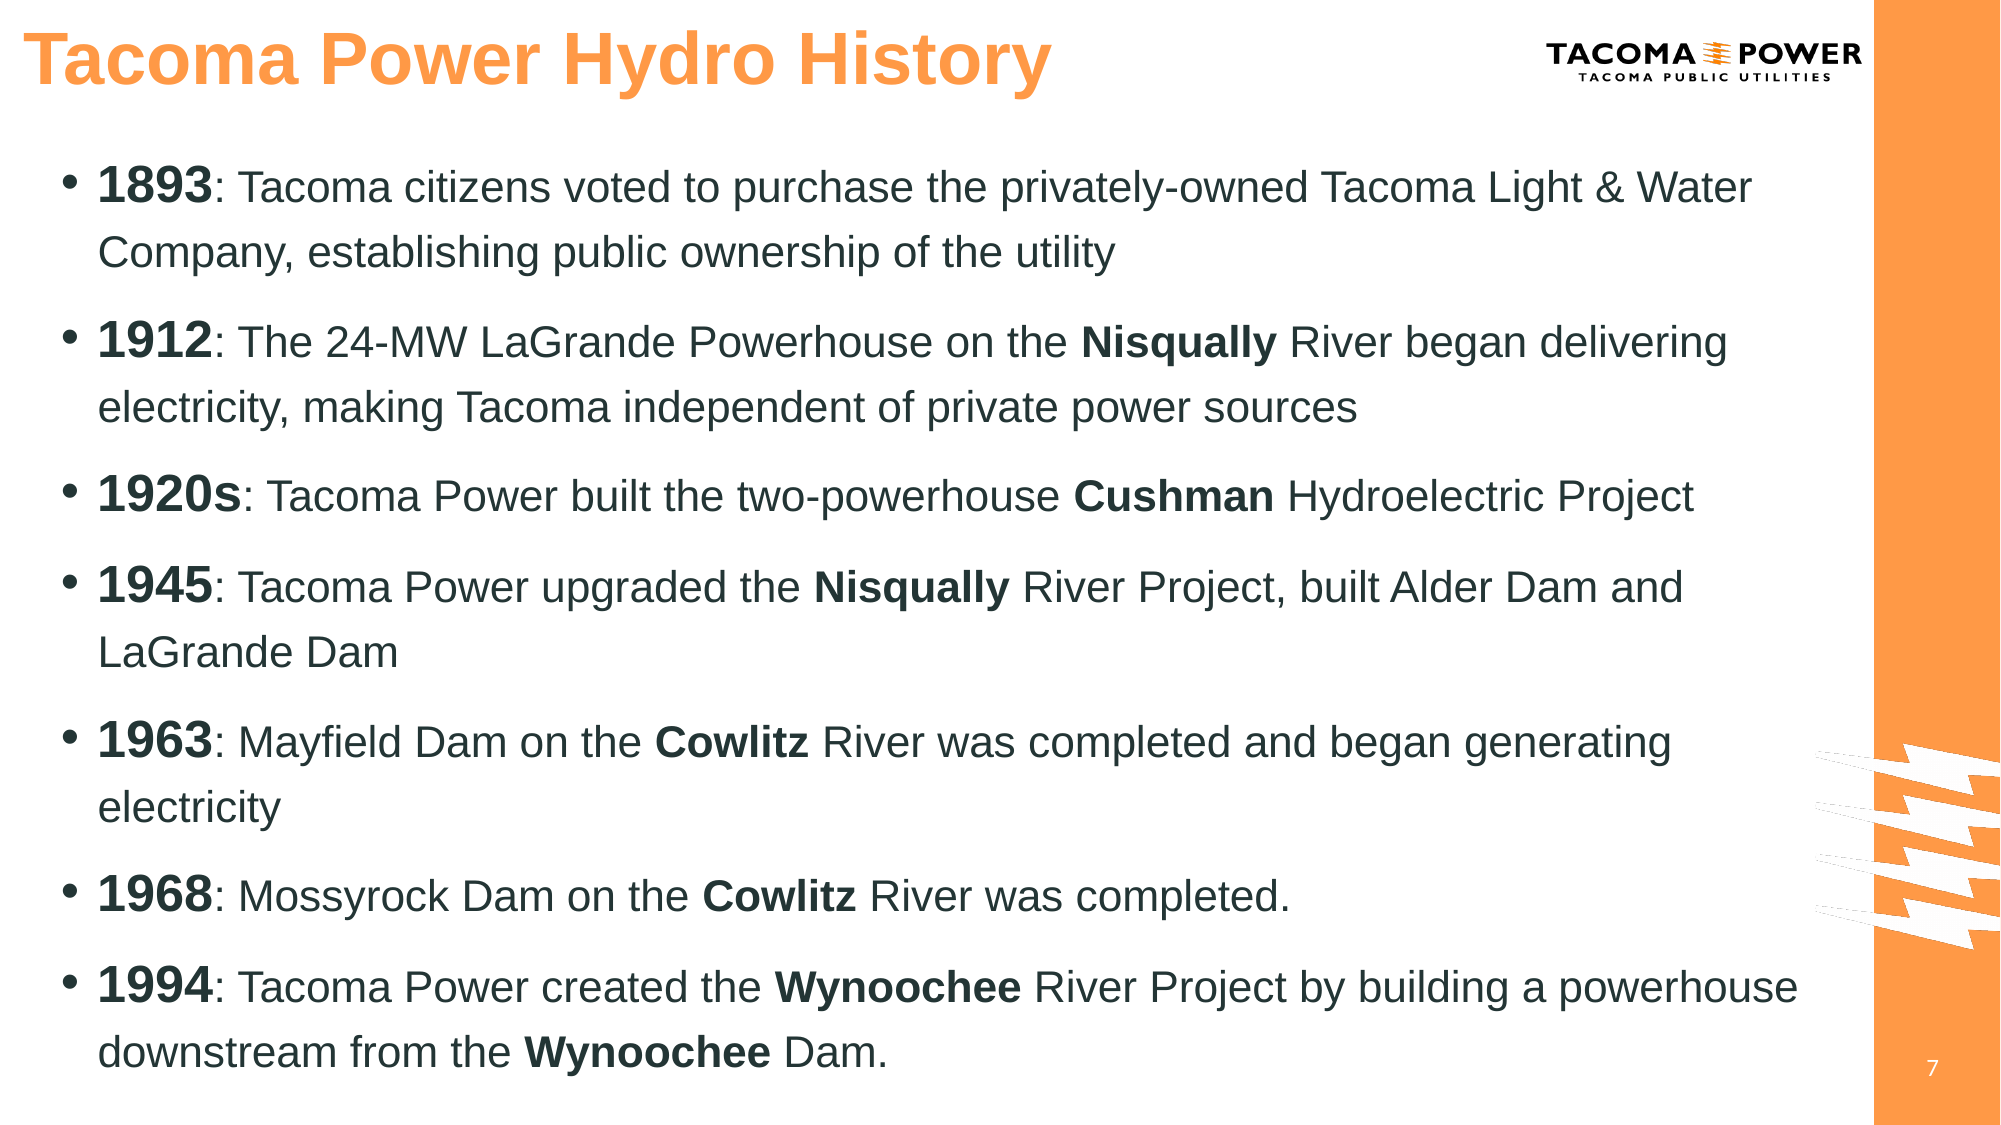

# Tacoma Power Hydro History
1893: Tacoma citizens voted to purchase the privately-owned Tacoma Light & Water Company, establishing public ownership of the utility
1912: The 24-MW LaGrande Powerhouse on the Nisqually River began delivering electricity, making Tacoma independent of private power sources
1920s: Tacoma Power built the two-powerhouse Cushman Hydroelectric Project
1945: Tacoma Power upgraded the Nisqually River Project, built Alder Dam and LaGrande Dam
1963: Mayfield Dam on the Cowlitz River was completed and began generating electricity
1968: Mossyrock Dam on the Cowlitz River was completed.
1994: Tacoma Power created the Wynoochee River Project by building a powerhouse downstream from the Wynoochee Dam.
7